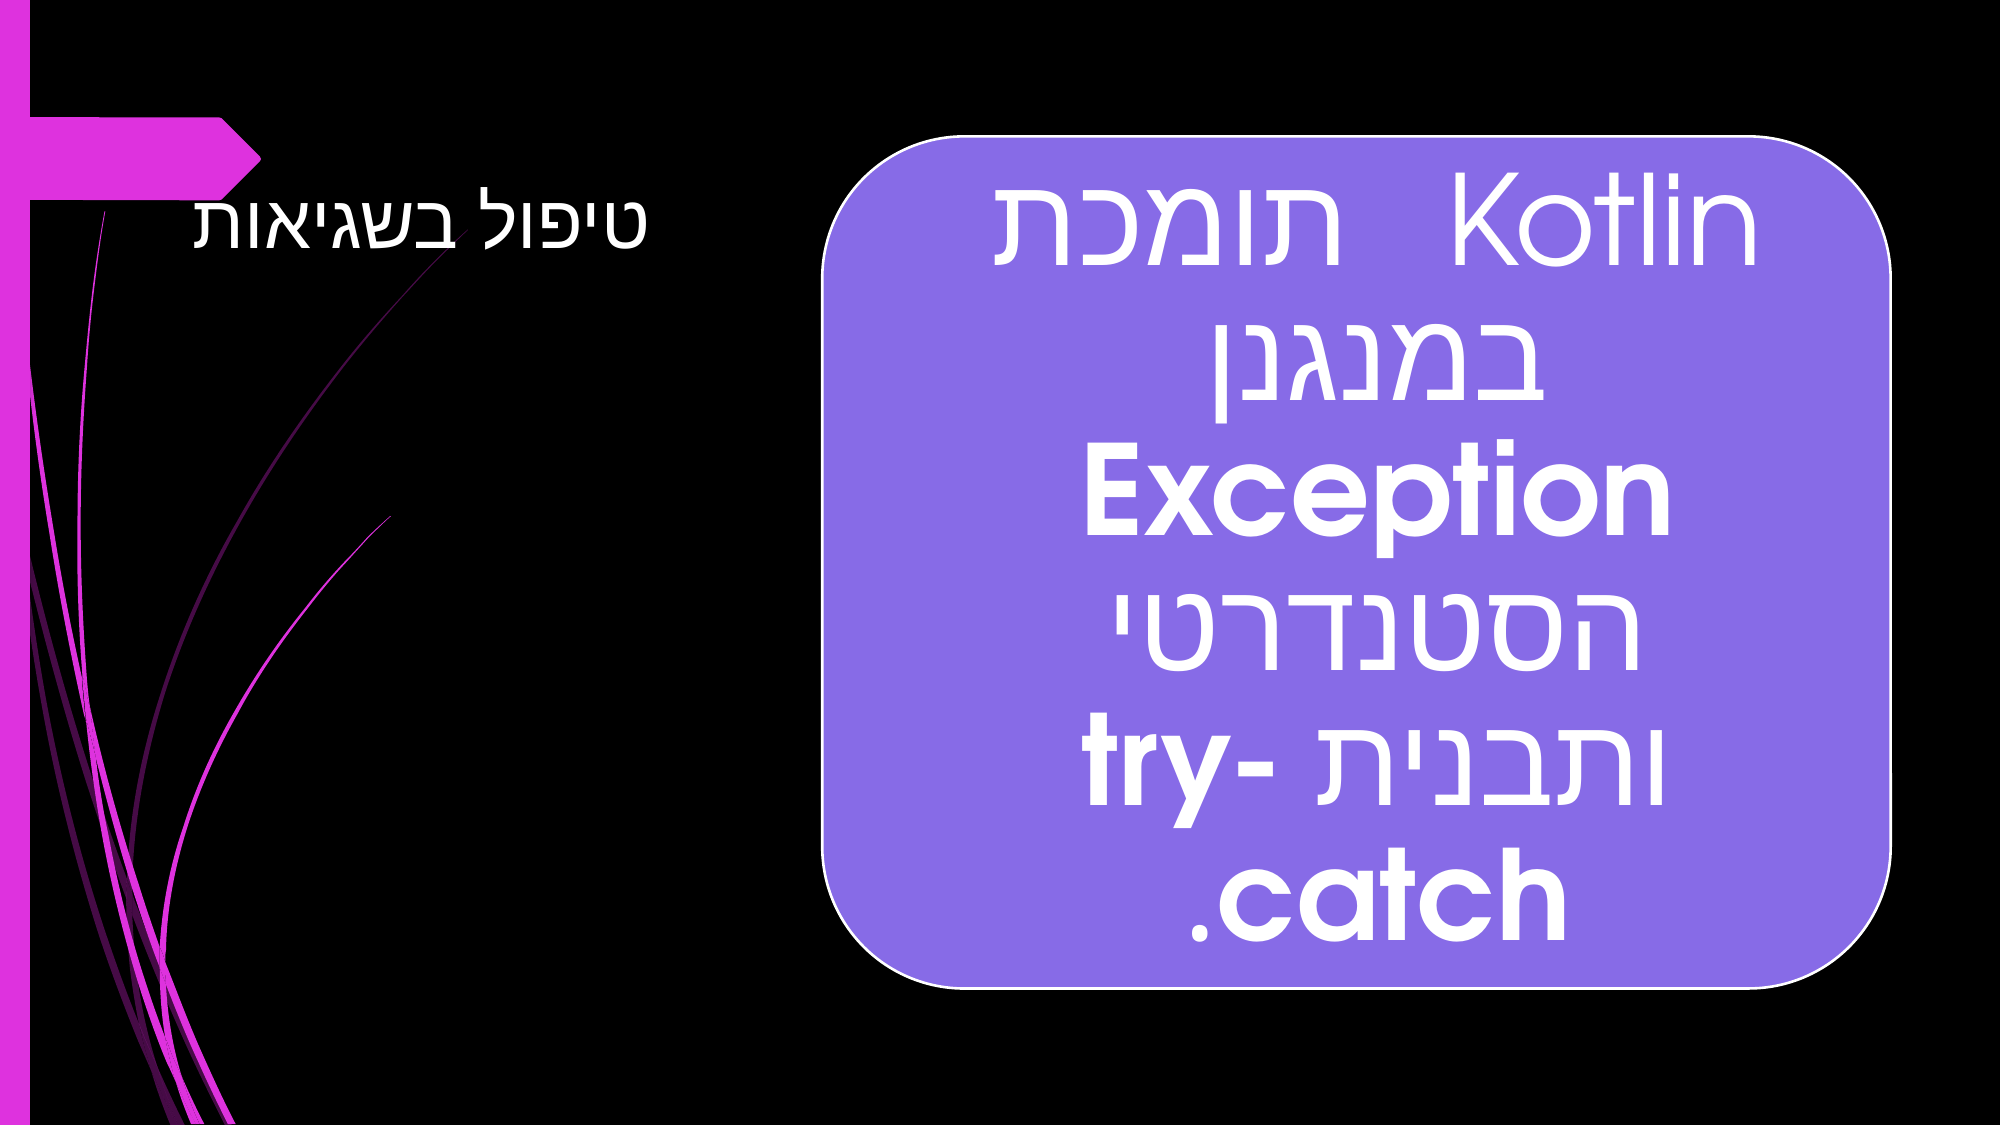

Kotlin   תומכת במנגנן Exception הסטנדרטי ותבנית try-catch.
# טיפול בשגיאות